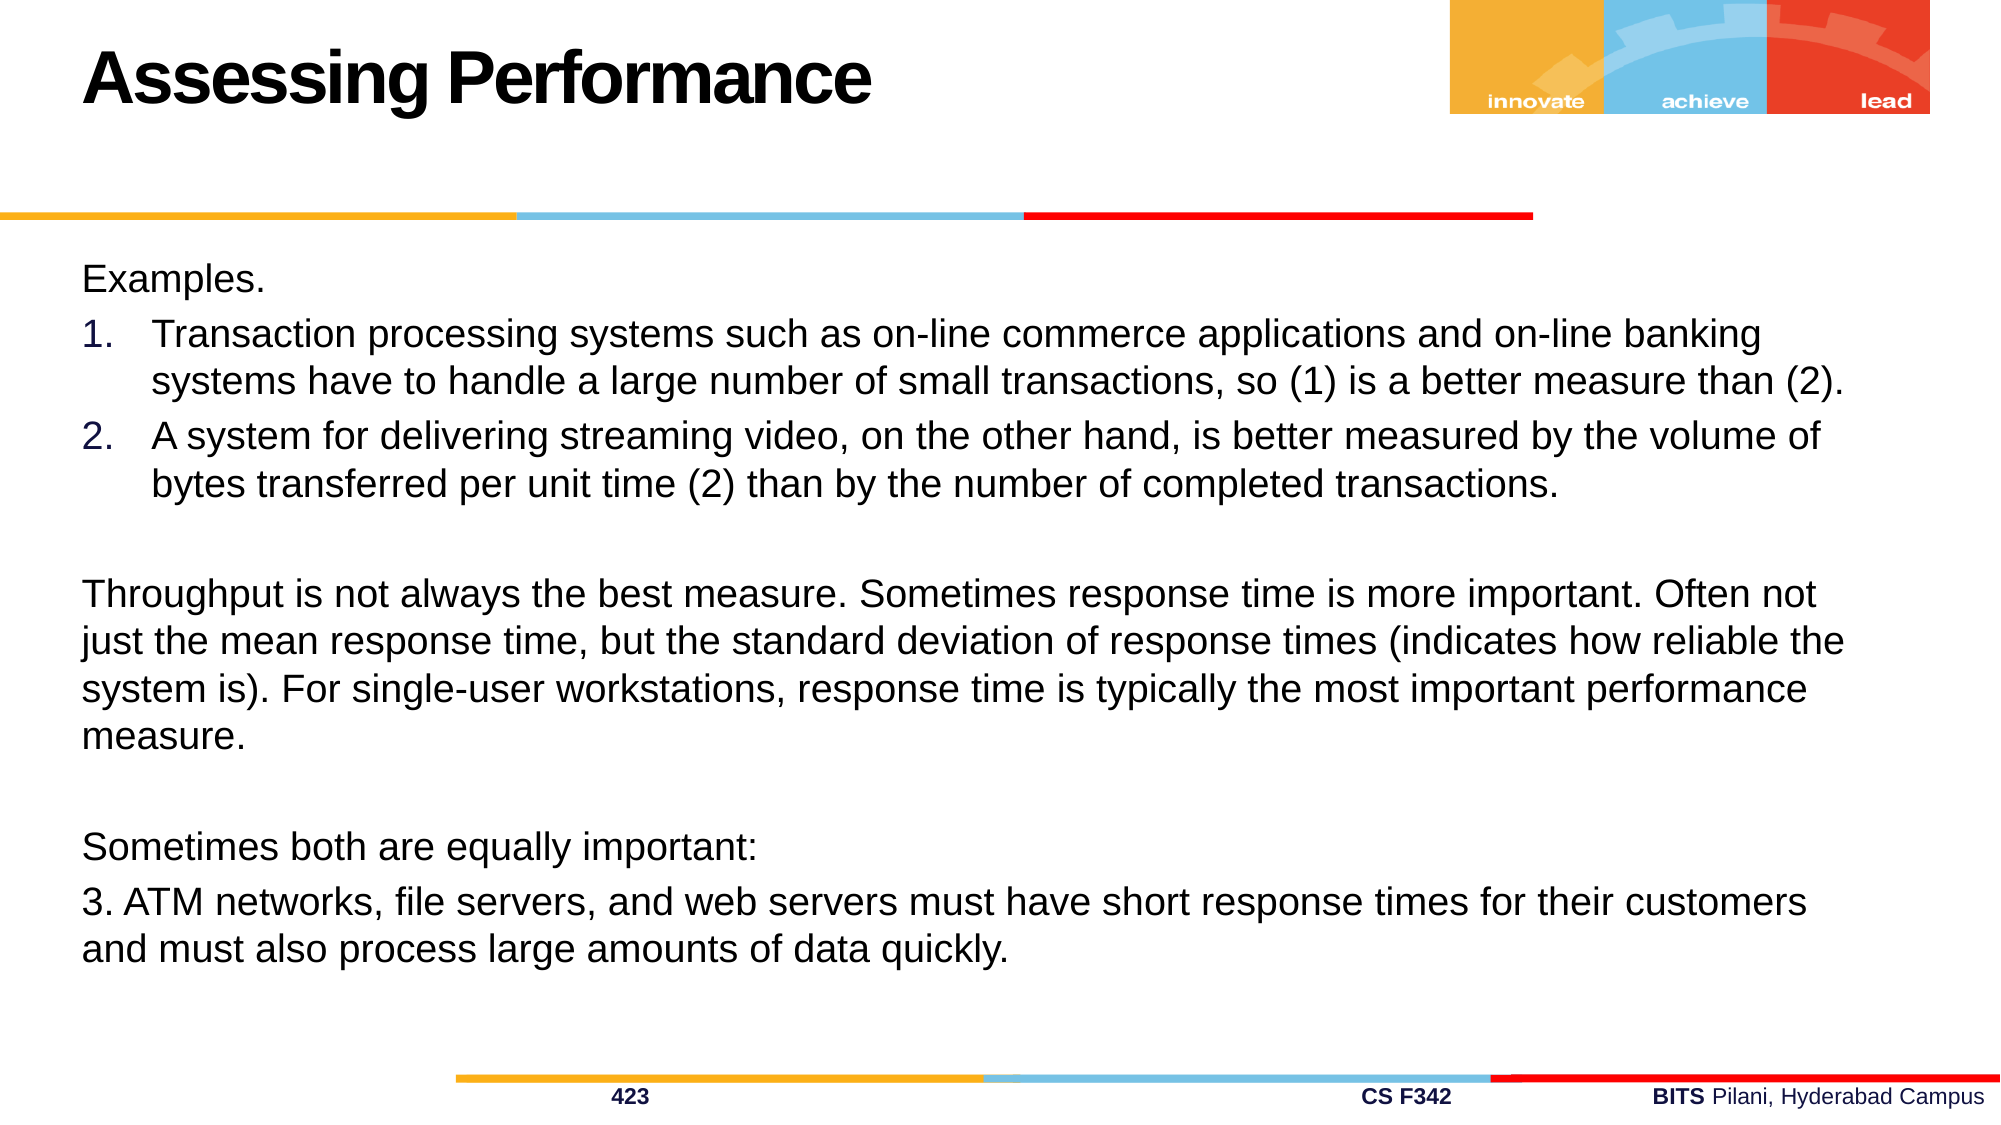

Assessing Performance

Examples.
Transaction processing systems such as on-line commerce applications and on-line banking systems have to handle a large number of small transactions, so (1) is a better measure than (2).
A system for delivering streaming video, on the other hand, is better measured by the volume of bytes transferred per unit time (2) than by the number of completed transactions.

Throughput is not always the best measure. Sometimes response time is more important. Often not just the mean response time, but the standard deviation of response times (indicates how reliable the system is). For single-user workstations, response time is typically the most important performance measure.

Sometimes both are equally important:
3. ATM networks, file servers, and web servers must have short response times for their customers and must also process large amounts of data quickly.